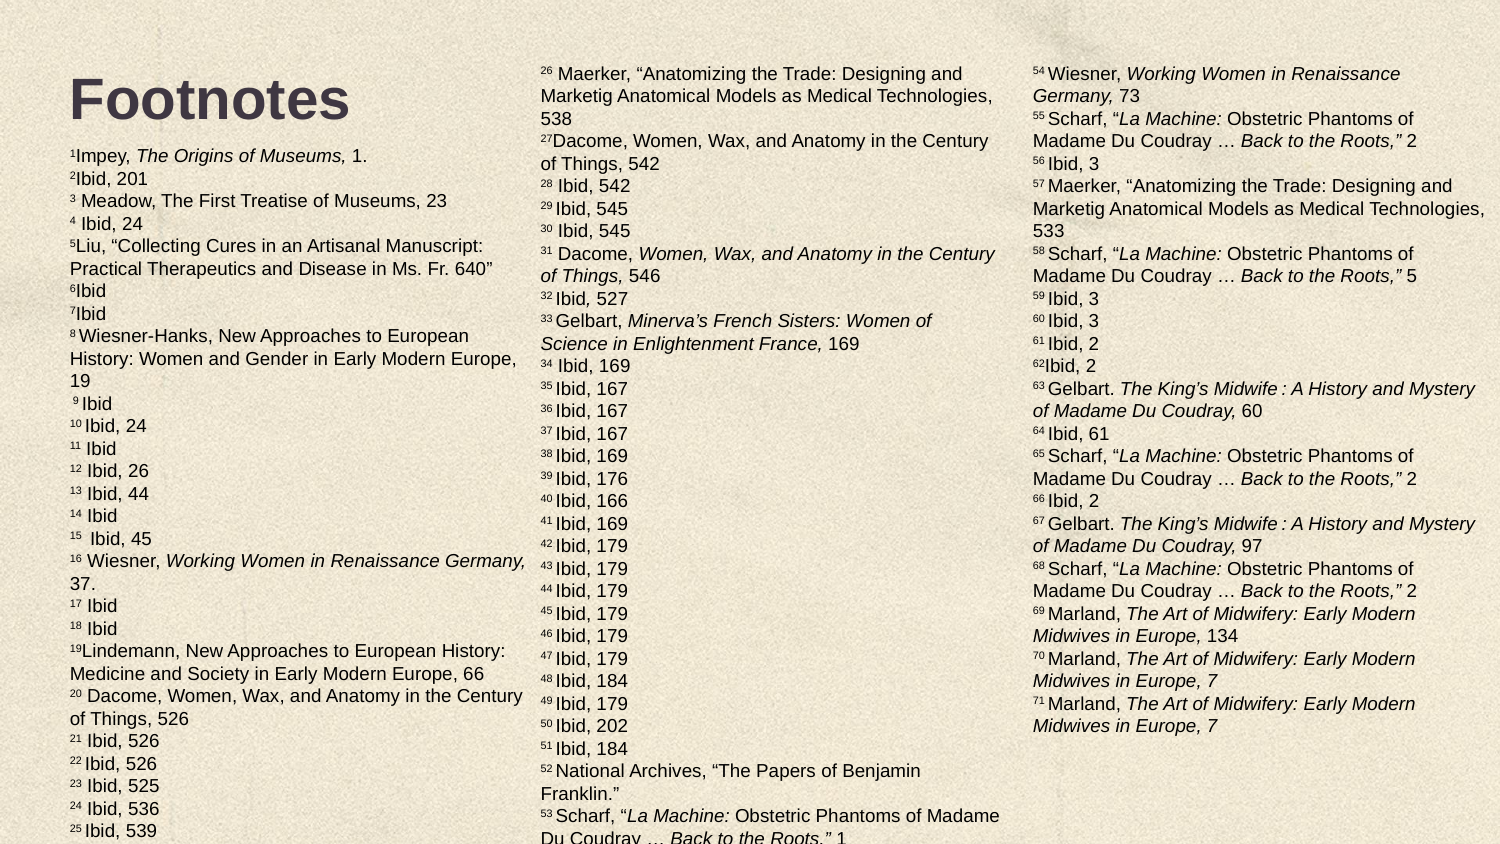

# Footnotes
26 Maerker, “Anatomizing the Trade: Designing and Marketig Anatomical Models as Medical Technologies, 538
27Dacome, Women, Wax, and Anatomy in the Century of Things, 542
28 Ibid, 542
29 Ibid, 545
30 Ibid, 545
31 Dacome, Women, Wax, and Anatomy in the Century of Things, 546
32 Ibid, 527
33 Gelbart, Minerva’s French Sisters: Women of Science in Enlightenment France, 169
34 Ibid, 169
35 Ibid, 167
36 Ibid, 167
37 Ibid, 167
38 Ibid, 169
39 Ibid, 176
40 Ibid, 166
41 Ibid, 169
42 Ibid, 179
43 Ibid, 179
44 Ibid, 179
45 Ibid, 179
46 Ibid, 179
47 Ibid, 179
48 Ibid, 184
49 Ibid, 179
50 Ibid, 202
51 Ibid, 184
52 National Archives, “The Papers of Benjamin Franklin.”
53 Scharf, “La Machine: Obstetric Phantoms of Madame Du Coudray … Back to the Roots,” 1
54 Wiesner, Working Women in Renaissance Germany, 73
55 Scharf, “La Machine: Obstetric Phantoms of Madame Du Coudray … Back to the Roots,” 2
56 Ibid, 3
57 Maerker, “Anatomizing the Trade: Designing and Marketig Anatomical Models as Medical Technologies, 533
58 Scharf, “La Machine: Obstetric Phantoms of Madame Du Coudray … Back to the Roots,” 5
59 Ibid, 3
60 Ibid, 3
61 Ibid, 2
62Ibid, 2
63 Gelbart. The King’s Midwife : A History and Mystery of Madame Du Coudray, 60
64 Ibid, 61
65 Scharf, “La Machine: Obstetric Phantoms of Madame Du Coudray … Back to the Roots,” 2
66 Ibid, 2
67 Gelbart. The King’s Midwife : A History and Mystery of Madame Du Coudray, 97
68 Scharf, “La Machine: Obstetric Phantoms of Madame Du Coudray … Back to the Roots,” 2
69 Marland, The Art of Midwifery: Early Modern Midwives in Europe, 134
70 Marland, The Art of Midwifery: Early Modern Midwives in Europe, 7
71 Marland, The Art of Midwifery: Early Modern Midwives in Europe, 7
1Impey, The Origins of Museums, 1.
2Ibid, 201
3 Meadow, The First Treatise of Museums, 23
4 Ibid, 24
5Liu, “Collecting Cures in an Artisanal Manuscript: Practical Therapeutics and Disease in Ms. Fr. 640”
6Ibid
7Ibid
8 Wiesner-Hanks, New Approaches to European History: Women and Gender in Early Modern Europe, 19
 9 Ibid
10 Ibid, 24
11 Ibid
12 Ibid, 26
13 Ibid, 44
14 Ibid
15  Ibid, 45
16 Wiesner, Working Women in Renaissance Germany, 37.
17 Ibid
18 Ibid
19Lindemann, New Approaches to European History: Medicine and Society in Early Modern Europe, 66
20 Dacome, Women, Wax, and Anatomy in the Century of Things, 526
21 Ibid, 526
22 Ibid, 526
23 Ibid, 525
24 Ibid, 536
25 Ibid, 539